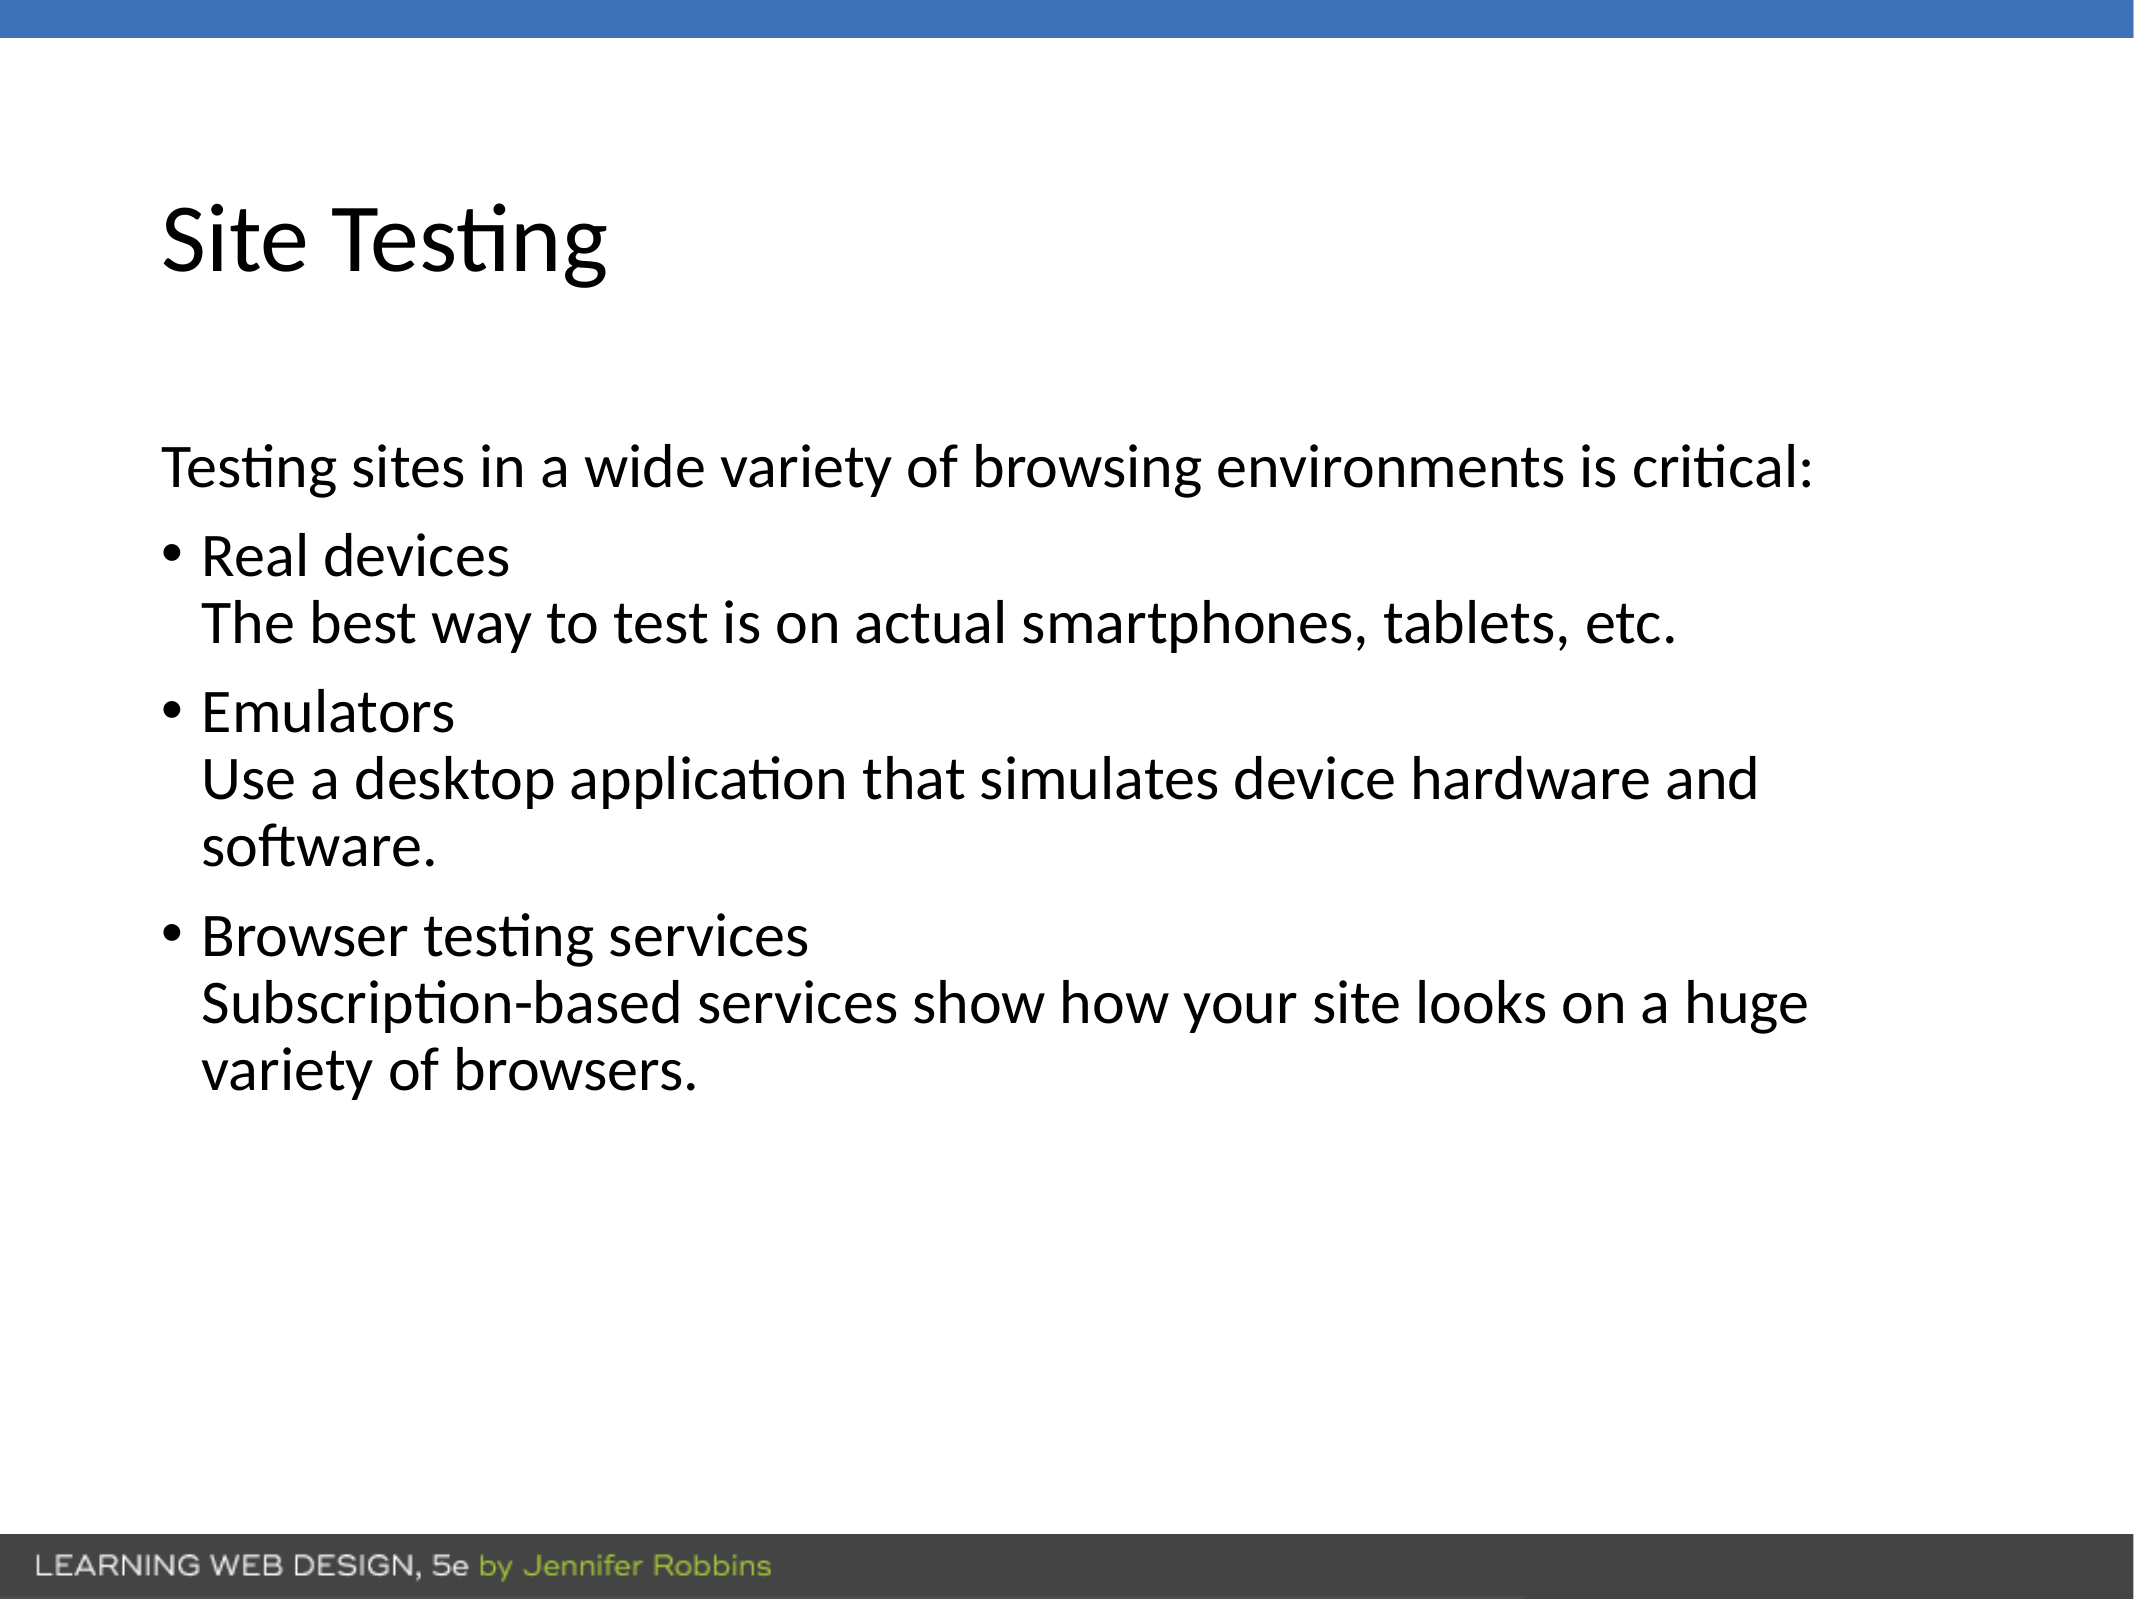

# Site Testing
Testing sites in a wide variety of browsing environments is critical:
Real devices
The best way to test is on actual smartphones, tablets, etc.
Emulators
Use a desktop application that simulates device hardware and software.
Browser testing services
Subscription-based services show how your site looks on a huge variety of browsers.